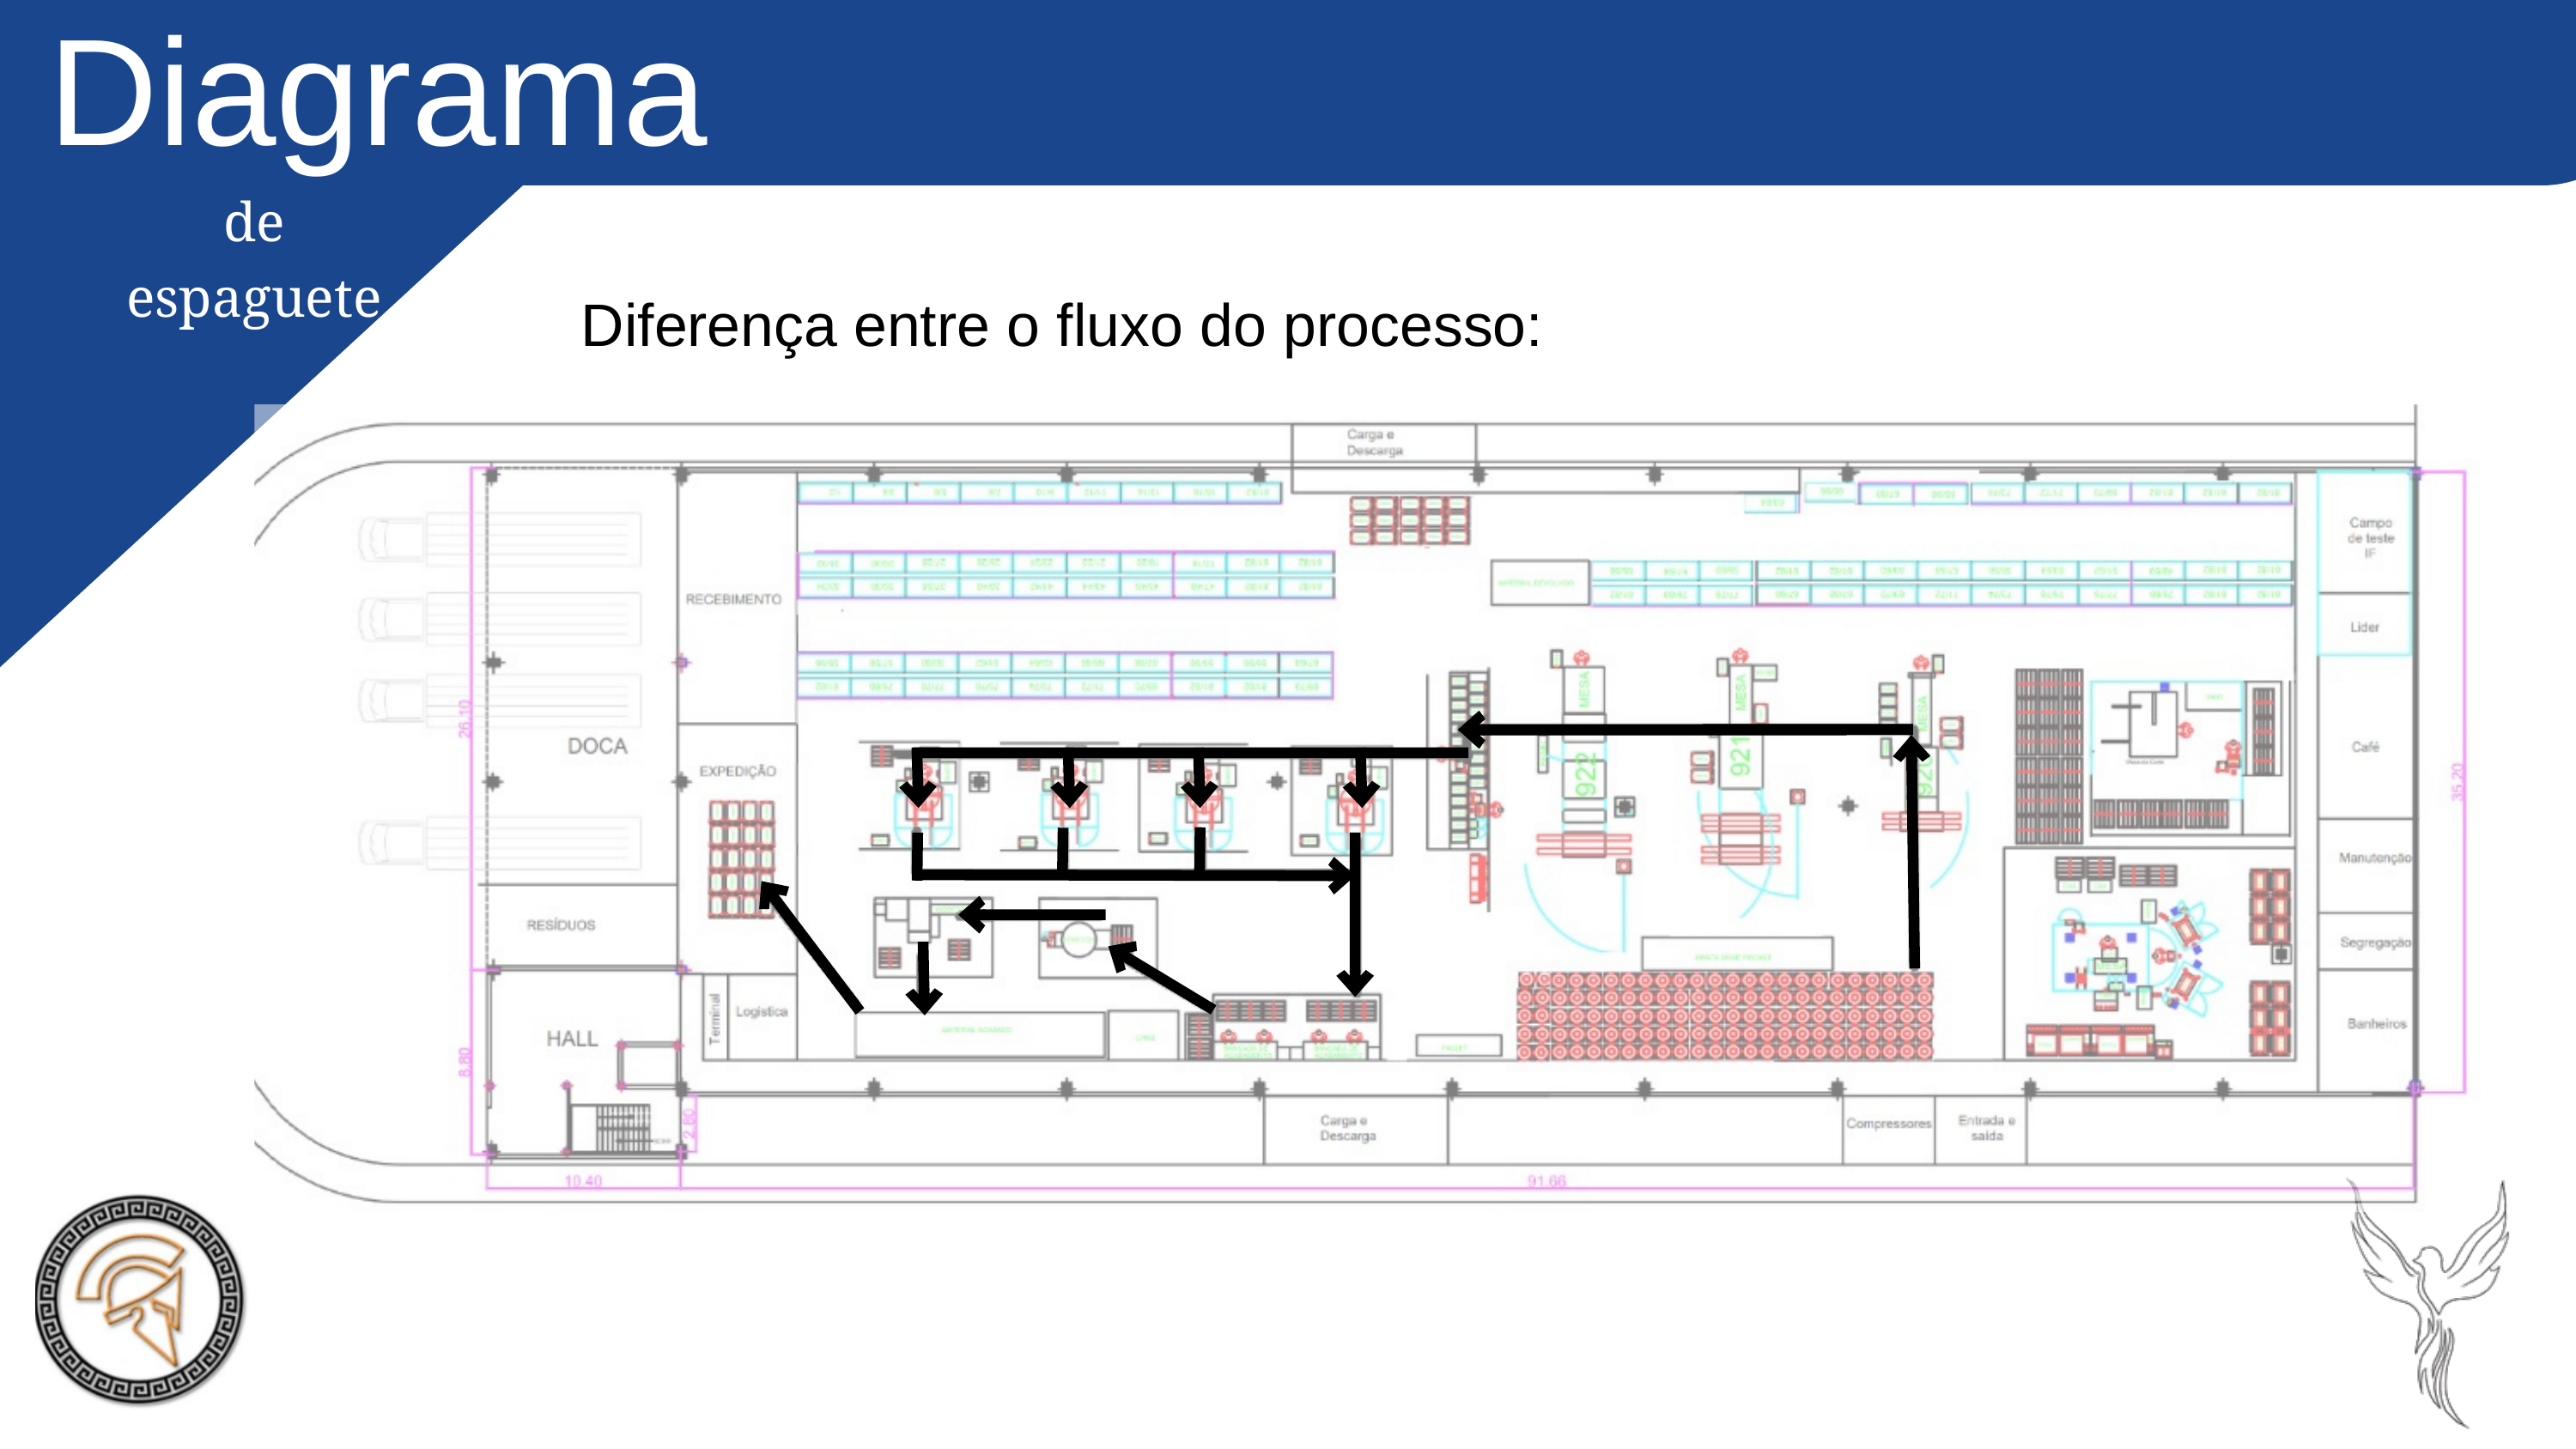

Diagrama

de espaguete
Diferença entre o fluxo do processo: